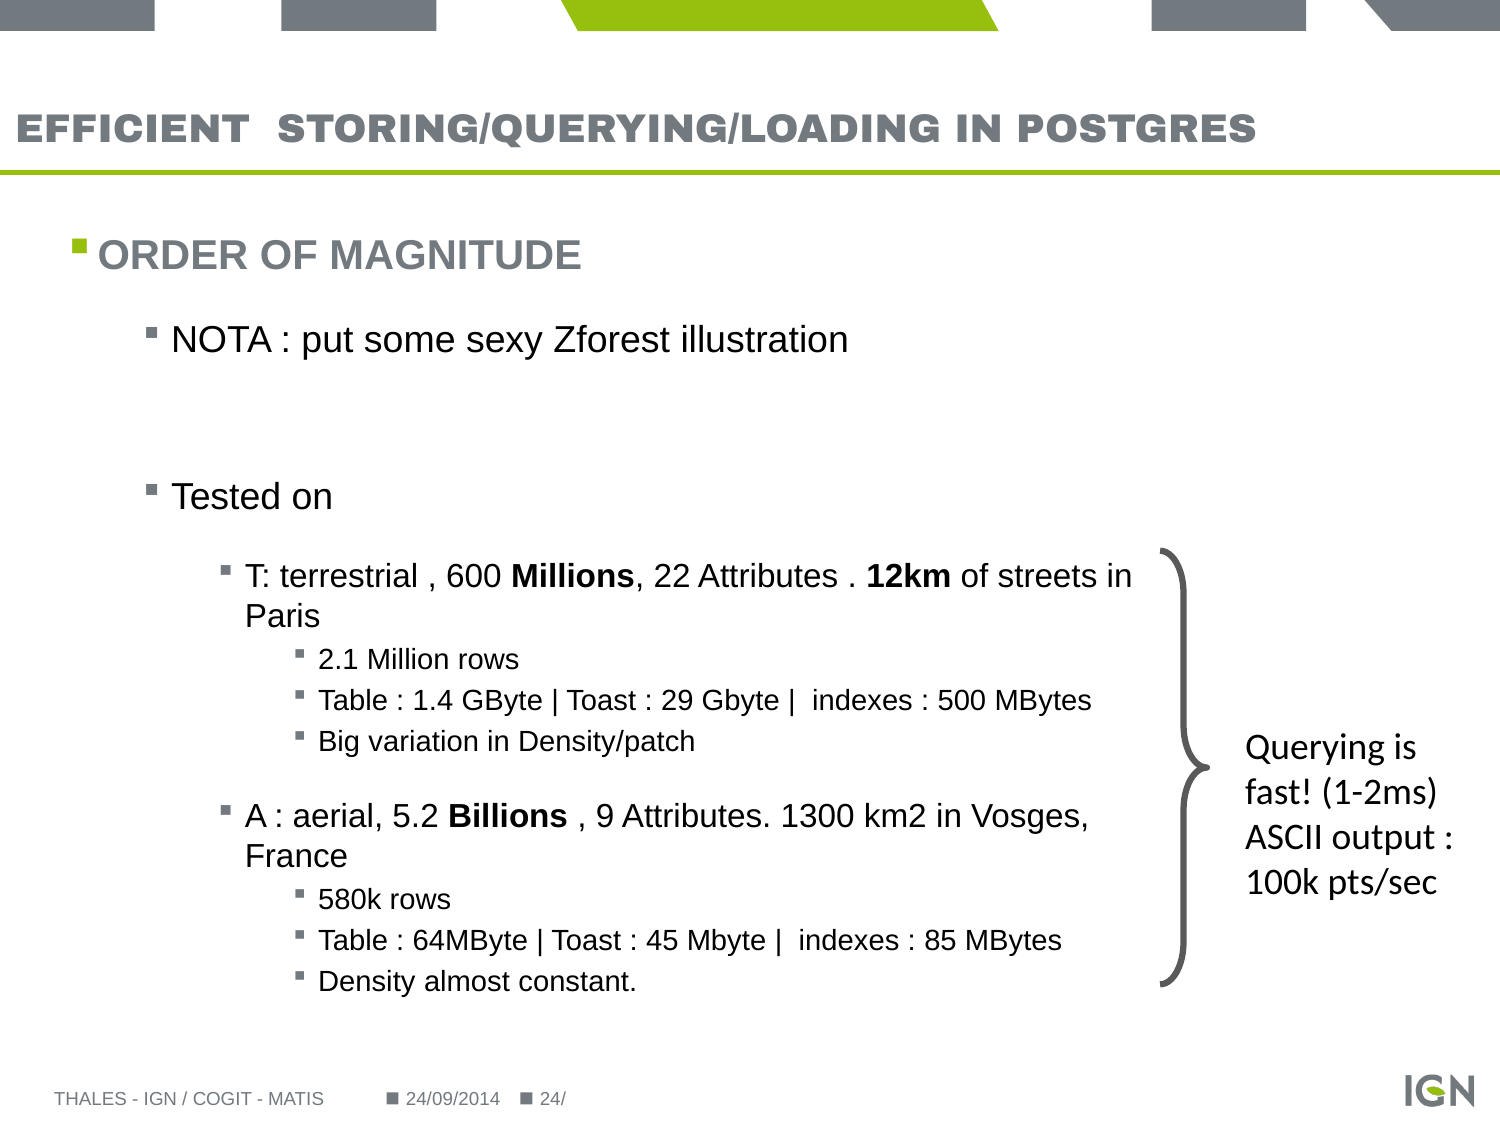

# efficient  storing/querying/Loading in postgres
Order of magnitude
NOTA : put some sexy Zforest illustration

Tested on
T: terrestrial , 600 Millions, 22 Attributes . 12km of streets in Paris
2.1 Million rows
Table : 1.4 GByte | Toast : 29 Gbyte |  indexes : 500 MBytes
Big variation in Density/patch
A : aerial, 5.2 Billions , 9 Attributes. 1300 km2 in Vosges, France
580k rows
Table : 64MByte | Toast : 45 Mbyte |  indexes : 85 MBytes
Density almost constant.

Querying is fast! (1-2ms)
ASCII output : 100k pts/sec
Thales - IGN / COGIT - MATIS
24/09/2014
24/